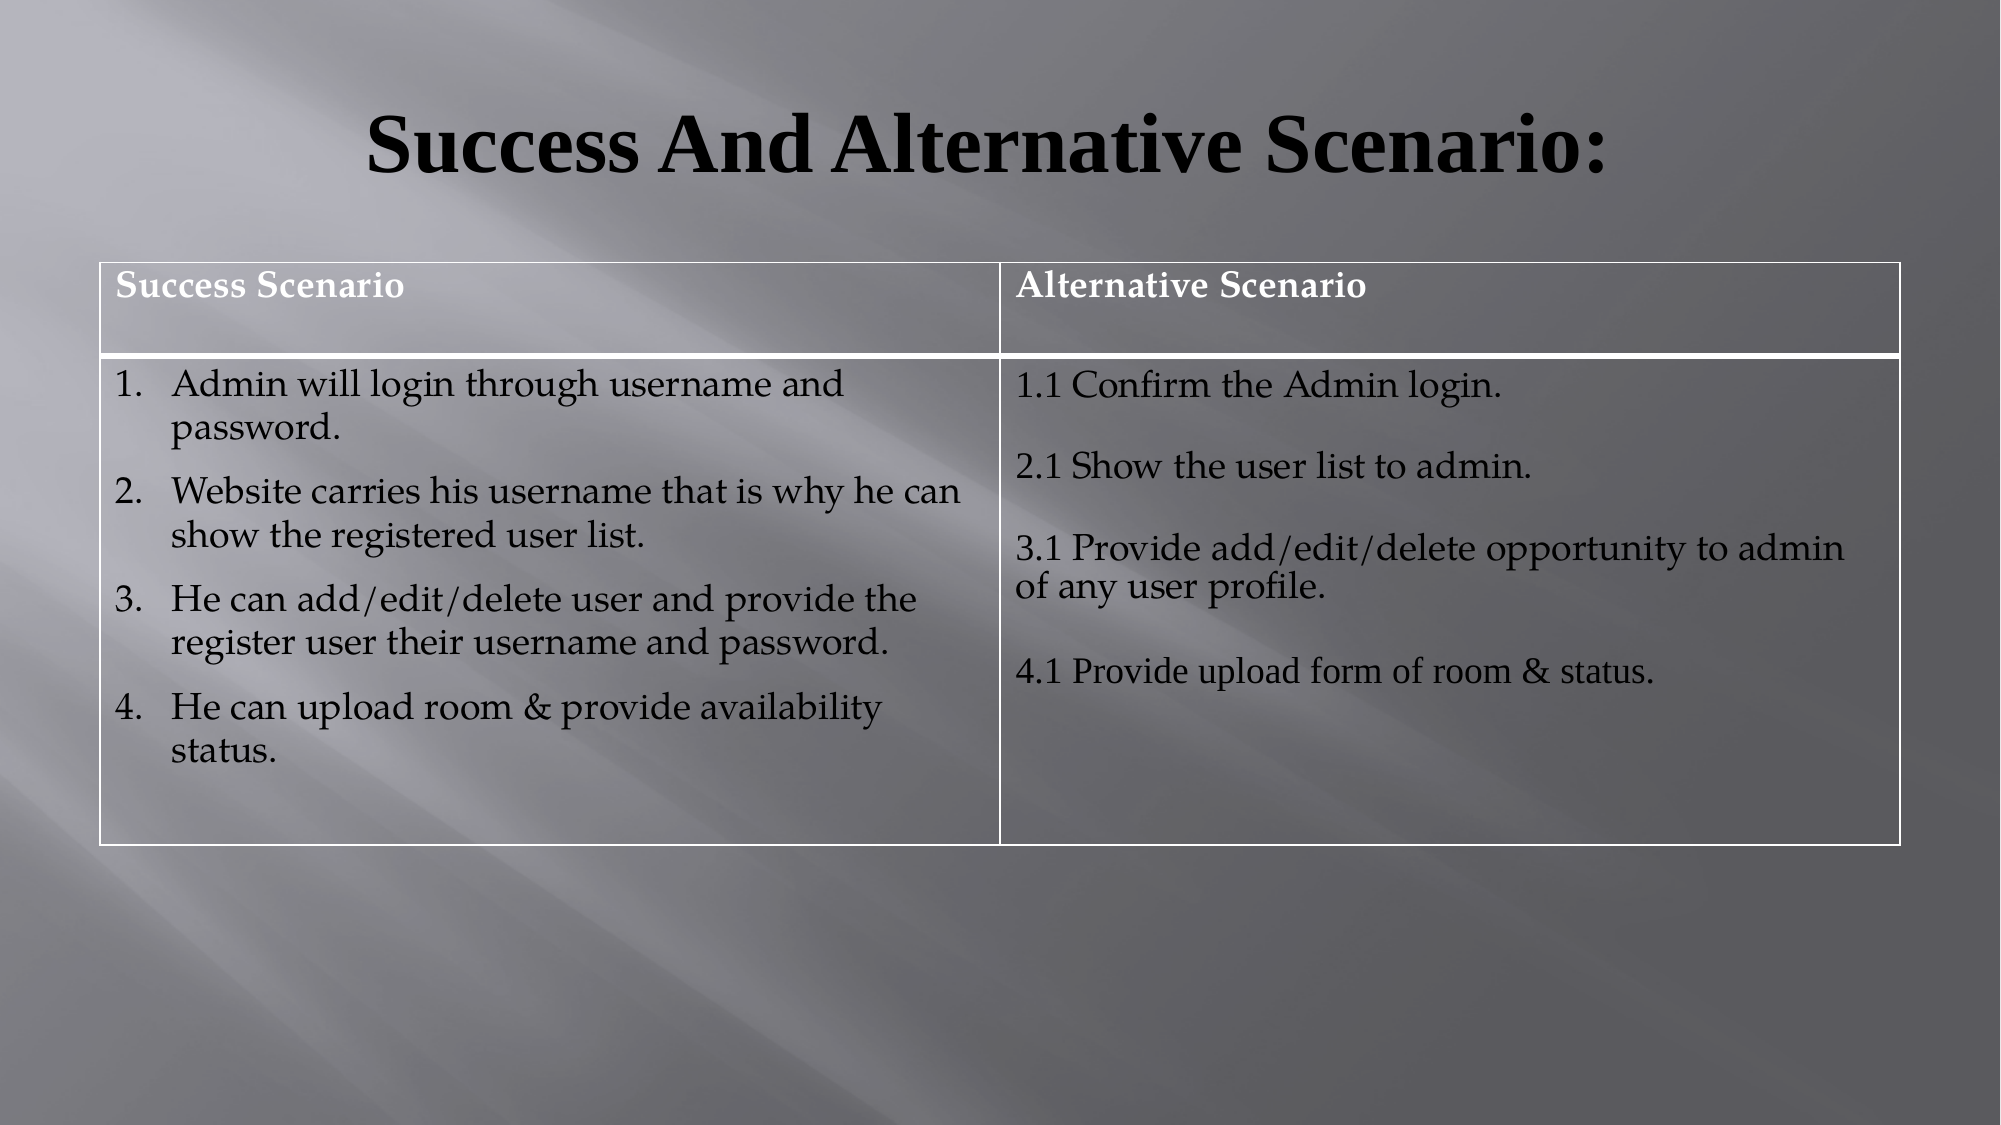

# Success And Alternative Scenario:
| Success Scenario | Alternative Scenario |
| --- | --- |
| Admin will login through username and password. Website carries his username that is why he can show the registered user list. He can add/edit/delete user and provide the register user their username and password. He can upload room & provide availability status. | 1.1 Confirm the Admin login. 2.1 Show the user list to admin. 3.1 Provide add/edit/delete opportunity to admin of any user profile. 4.1 Provide upload form of room & status. |